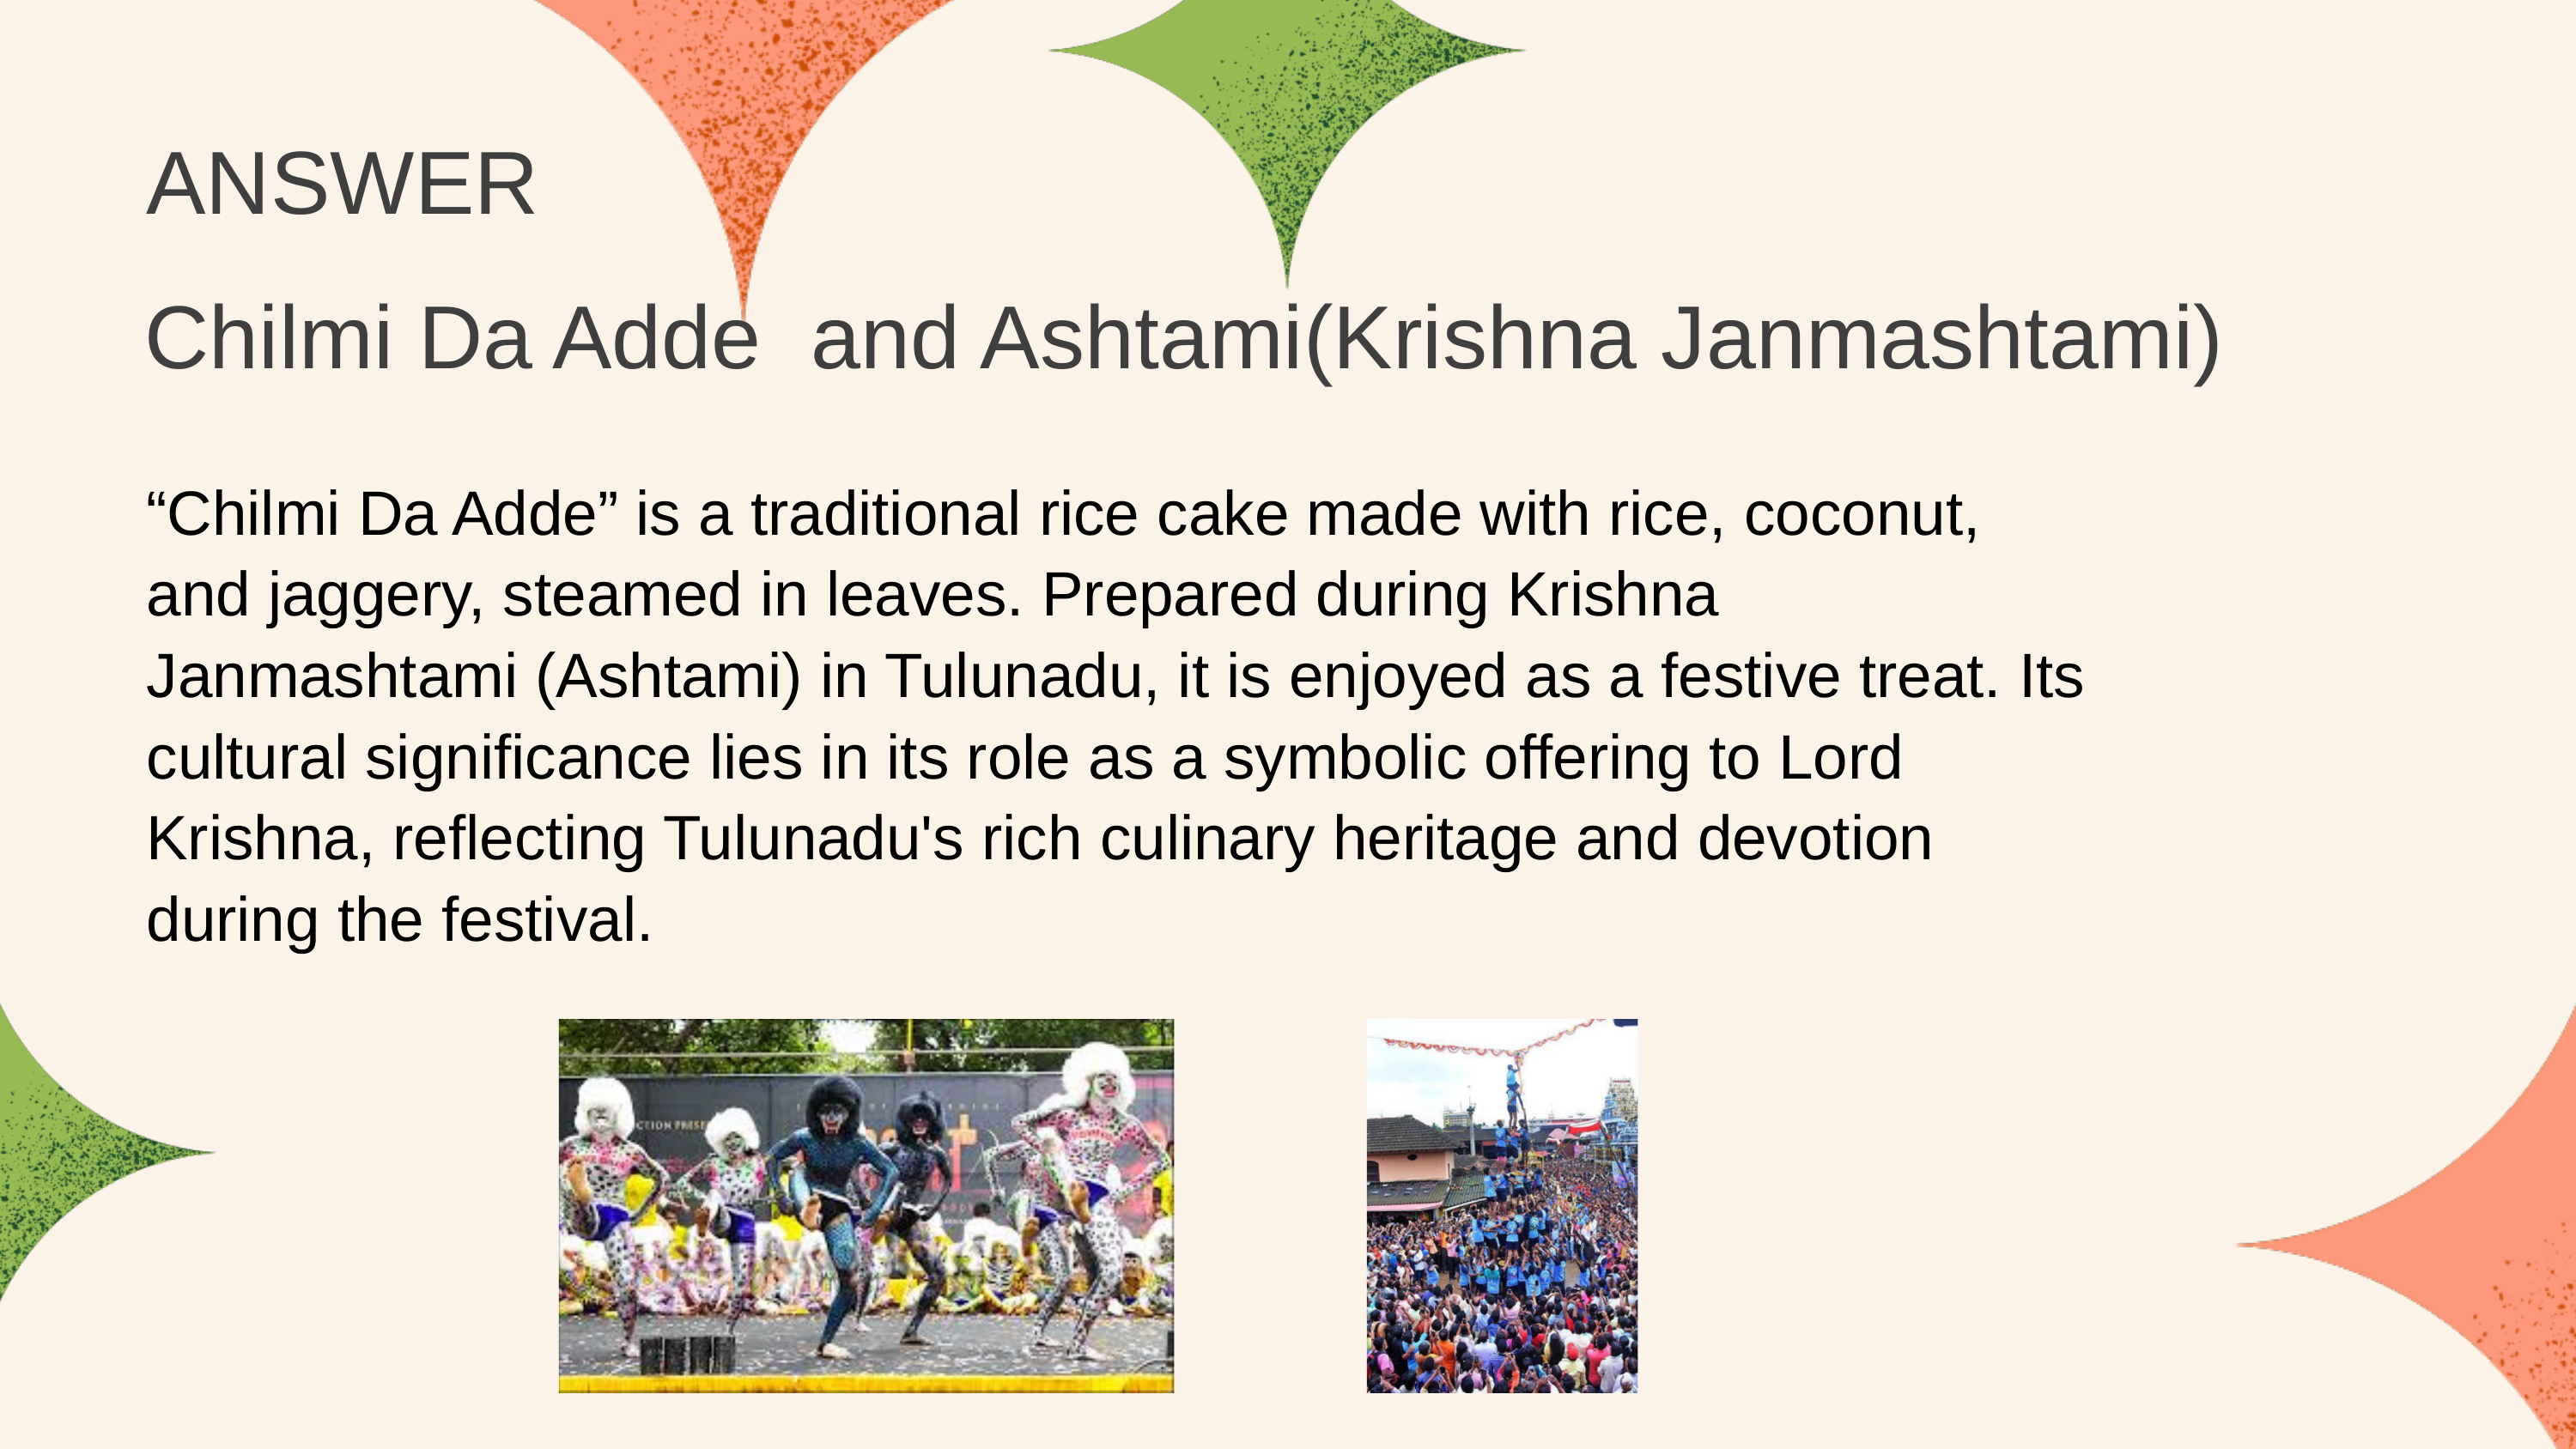

ANSWER
Chilmi Da Adde  and Ashtami(Krishna Janmashtami)

“Chilmi Da Adde” is a traditional rice cake made with rice, coconut, and jaggery, steamed in leaves. Prepared during Krishna Janmashtami (Ashtami) in Tulunadu, it is enjoyed as a festive treat. Its cultural significance lies in its role as a symbolic offering to Lord Krishna, reflecting Tulunadu's rich culinary heritage and devotion during the festival.